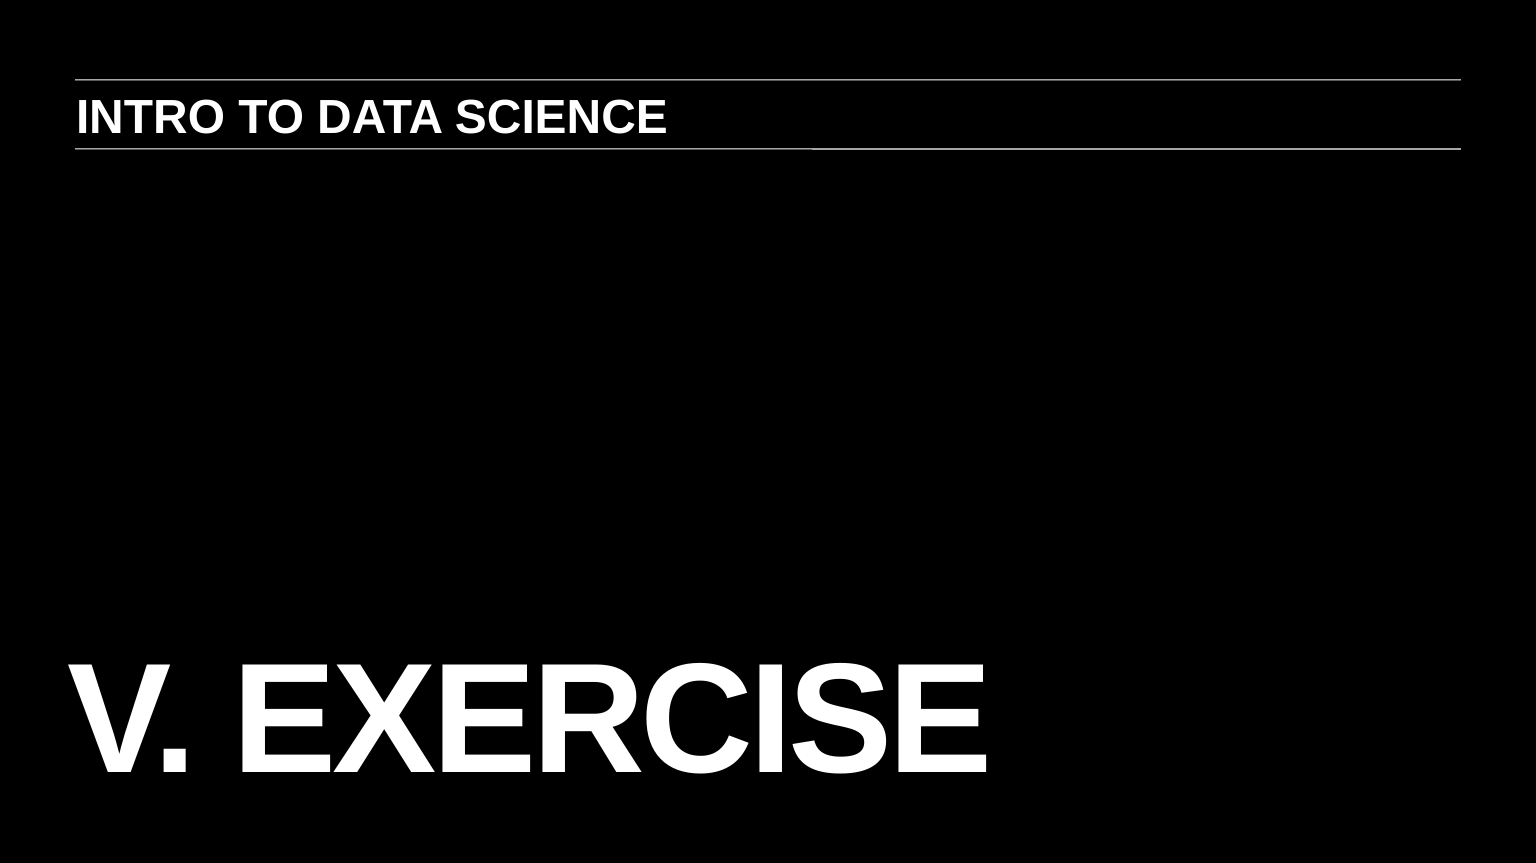

INTRO TO DATA SCIENCE
# v. Exercise